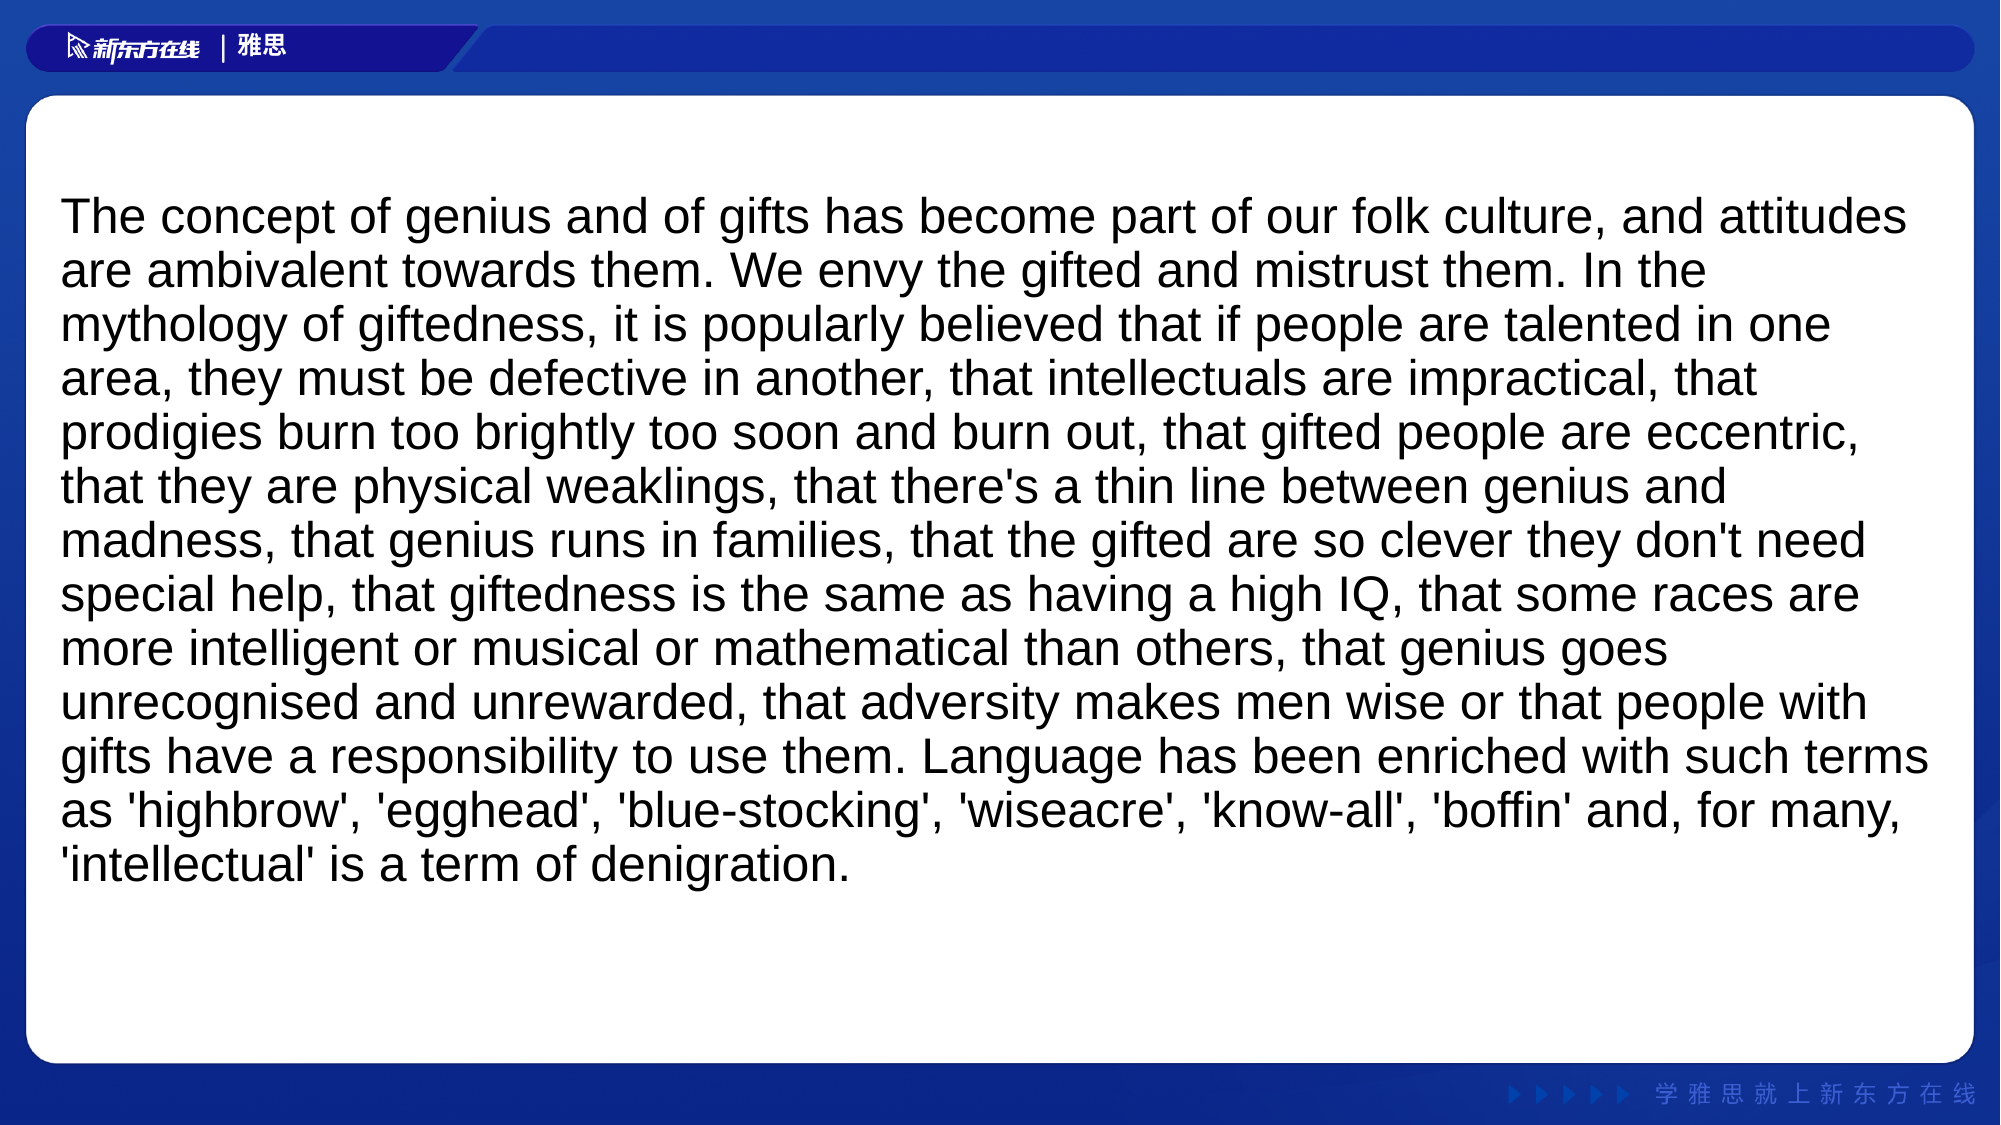

The concept of genius and of gifts has become part of our folk culture, and attitudes are ambivalent towards them. We envy the gifted and mistrust them. In the mythology of giftedness, it is popularly believed that if people are talented in one area, they must be defective in another, that intellectuals are impractical, that prodigies burn too brightly too soon and burn out, that gifted people are eccentric, that they are physical weaklings, that there's a thin line between genius and madness, that genius runs in families, that the gifted are so clever they don't need special help, that giftedness is the same as having a high IQ, that some races are more intelligent or musical or mathematical than others, that genius goes unrecognised and unrewarded, that adversity makes men wise or that people with gifts have a responsibility to use them. Language has been enriched with such terms as 'highbrow', 'egghead', 'blue-stocking', 'wiseacre', 'know-all', 'boffin' and, for many, 'intellectual' is a term of denigration.